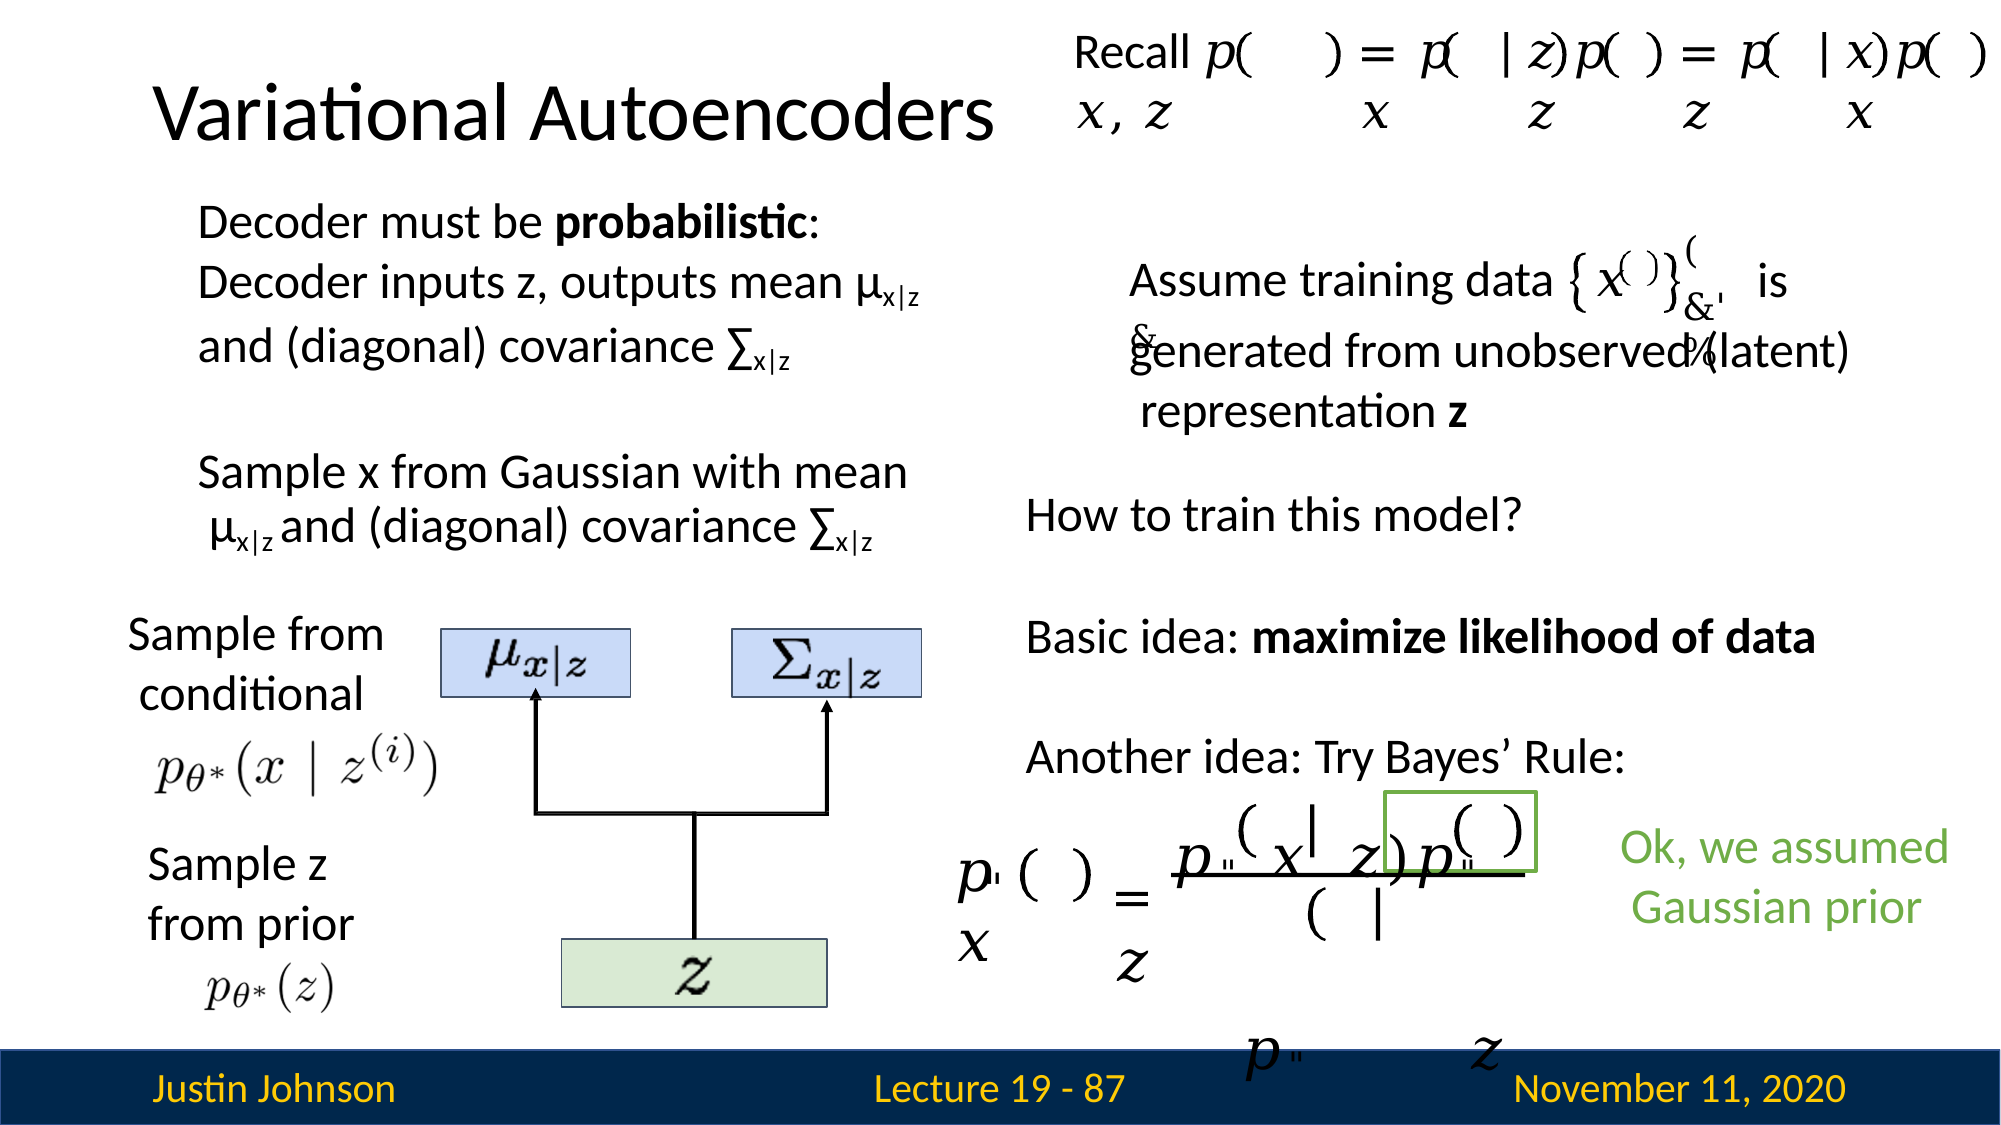

Variational Autoencoders
Decoder must be probabilistic:  Decoder inputs z, outputs mean μx|z  and (diagonal) covariance ∑x|z

Sample x from Gaussian with mean  μx|z and (diagonal) covariance ∑x|z
Recall 𝑝	𝑥, 𝑧
= 𝑝	𝑥
𝑧	𝑝	𝑧
= 𝑝	𝑧
𝑥	𝑝	𝑥

(
Assume training data	𝑥 &
is

&'%
generated from unobserved (latent)  representation z
How to train this model?
Sample from  conditional
Basic idea: maximize likelihood of data

Another idea: Try Bayes’ Rule:

= 𝑝"	𝑥	𝑧)𝑝"	𝑧
𝑝"	𝑧	𝑥)

Ok, we assumed  Gaussian prior
Sample z  from prior
𝑝	𝑥

"

Justin Johnson
November 11, 2020
Lecture 19 - 87